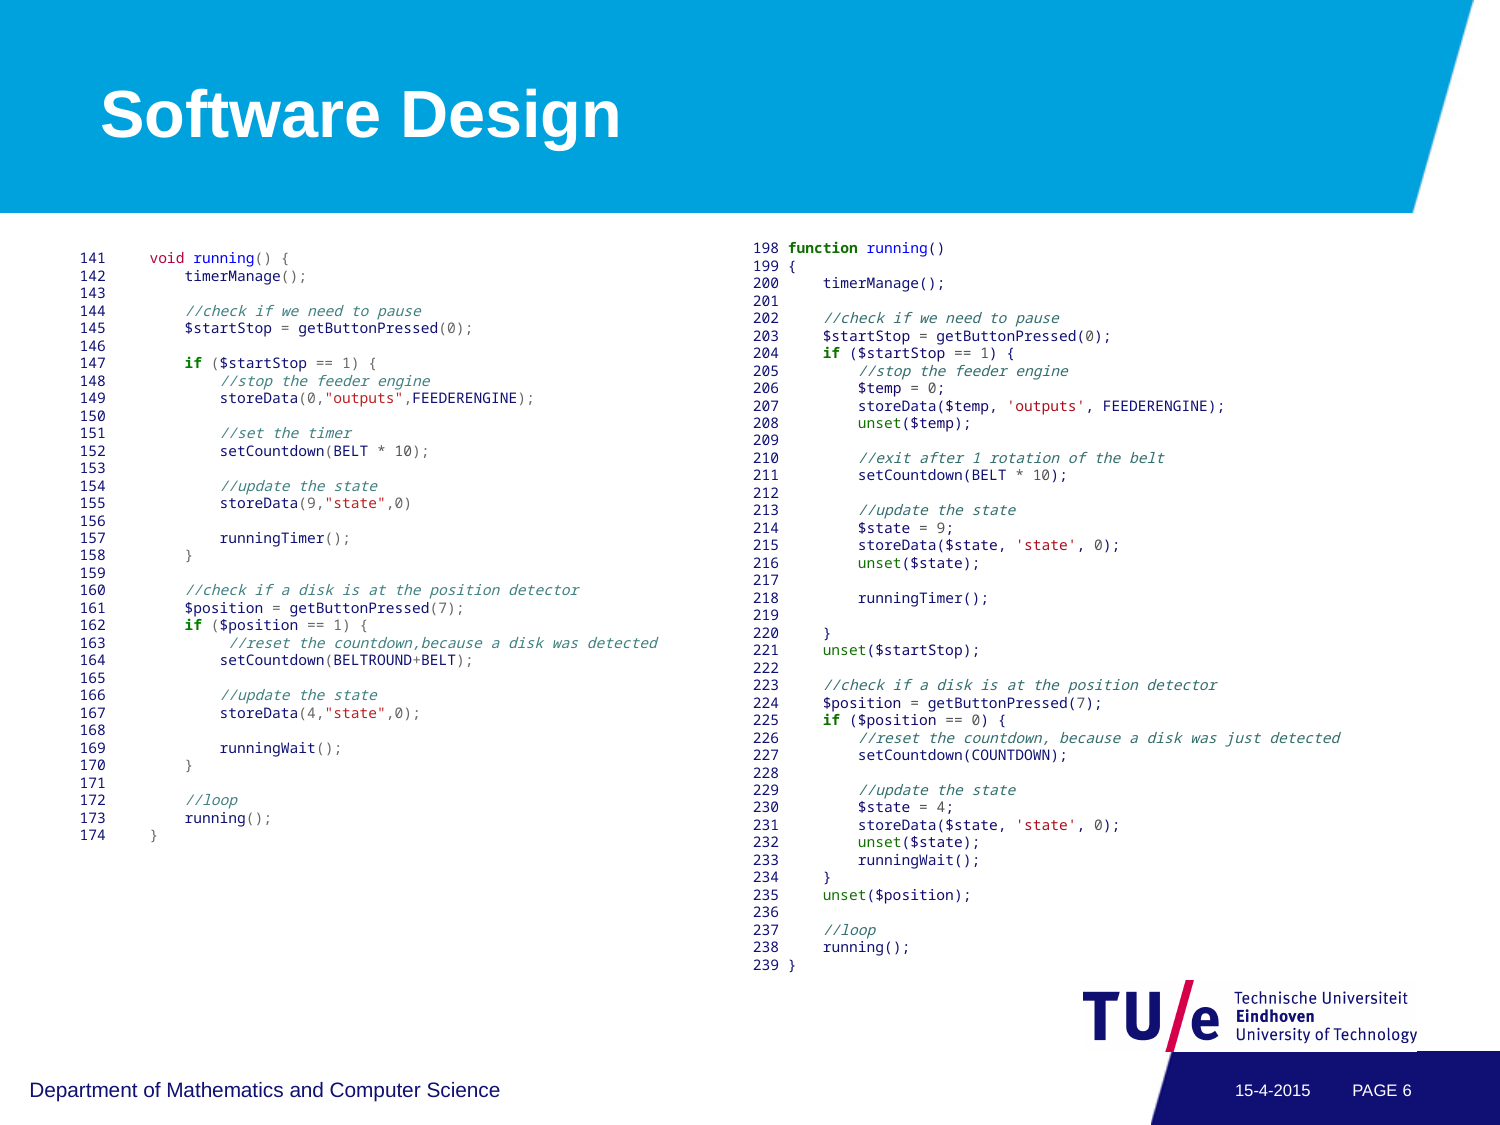

# Software Design
198 function running()
199 {
200     timerManage();
201
202     //check if we need to pause
203     $startStop = getButtonPressed(0);
204     if ($startStop == 1) {
205         //stop the feeder engine
206         $temp = 0;
207         storeData($temp, 'outputs', FEEDERENGINE);
208         unset($temp);
209
210         //exit after 1 rotation of the belt
211         setCountdown(BELT * 10);
212
213         //update the state
214         $state = 9;
215         storeData($state, 'state', 0);
216         unset($state);
217
218         runningTimer();
219
220     }
221     unset($startStop);
222
223     //check if a disk is at the position detector
224     $position = getButtonPressed(7);
225     if ($position == 0) {
226         //reset the countdown, because a disk was just detected
227         setCountdown(COUNTDOWN);
228
229         //update the state
230         $state = 4;
231         storeData($state, 'state', 0);
232         unset($state);
233         runningWait();
234     }
235     unset($position);
236
237     //loop
238     running();
239 }
141     void running() {
142         timerManage();
143
144         //check if we need to pause
145         $startStop = getButtonPressed(0);
146
147         if ($startStop == 1) {
148             //stop the feeder engine
149             storeData(0,"outputs",FEEDERENGINE);
150
151             //set the timer
152             setCountdown(BELT * 10);
153
154             //update the state
155             storeData(9,"state",0)
156
157             runningTimer();
158         }
159
160         //check if a disk is at the position detector
161         $position = getButtonPressed(7);
162         if ($position == 1) {
163              //reset the countdown,because a disk was detected
164             setCountdown(BELTROUND+BELT);
165
166             //update the state
167             storeData(4,"state",0);
168
169             runningWait();
170         }
171
172         //loop
173         running();
174     }
Department of Mathematics and Computer Science
15-4-2015
PAGE 6